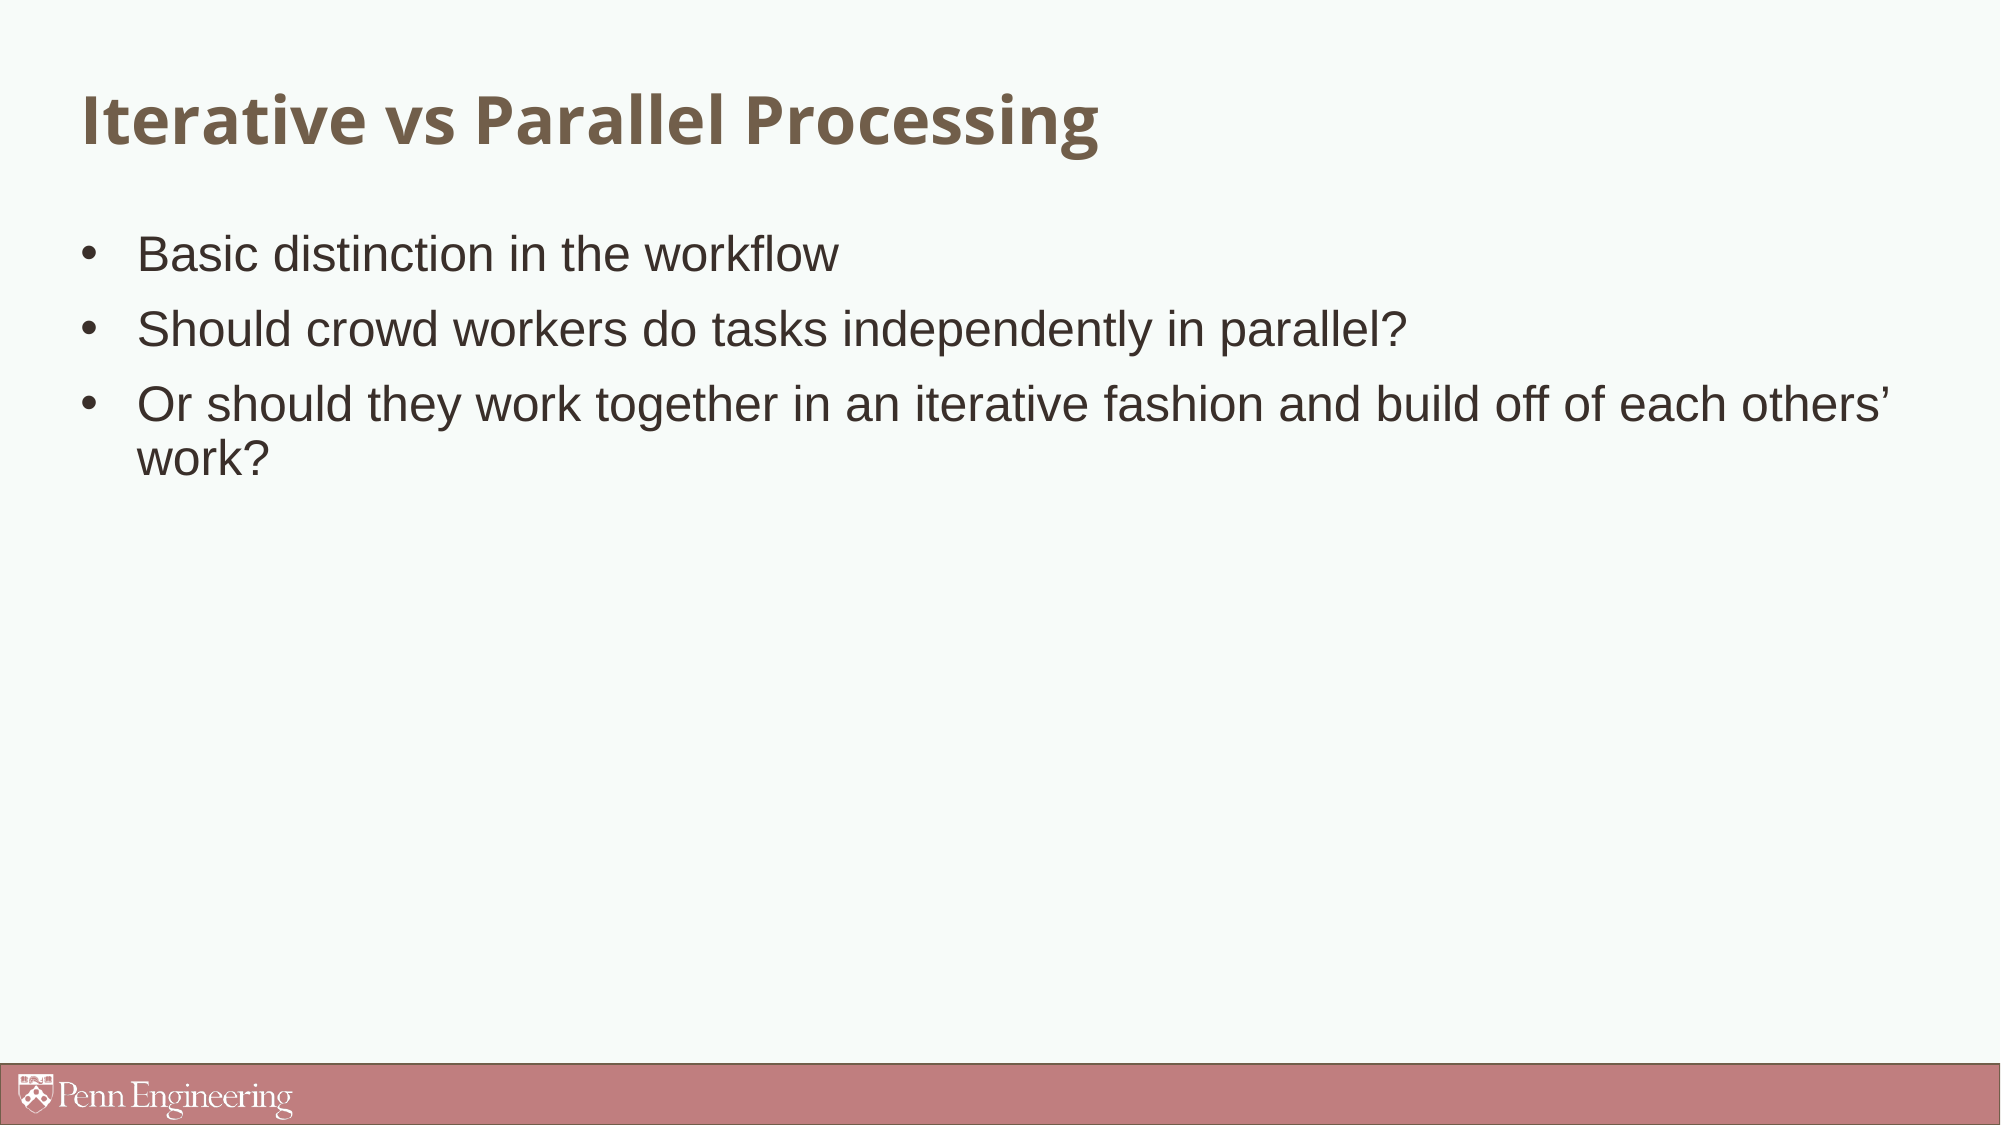

# Iterative vs Parallel Processing
Basic distinction in the workflow
Should crowd workers do tasks independently in parallel?
Or should they work together in an iterative fashion and build off of each others’ work?